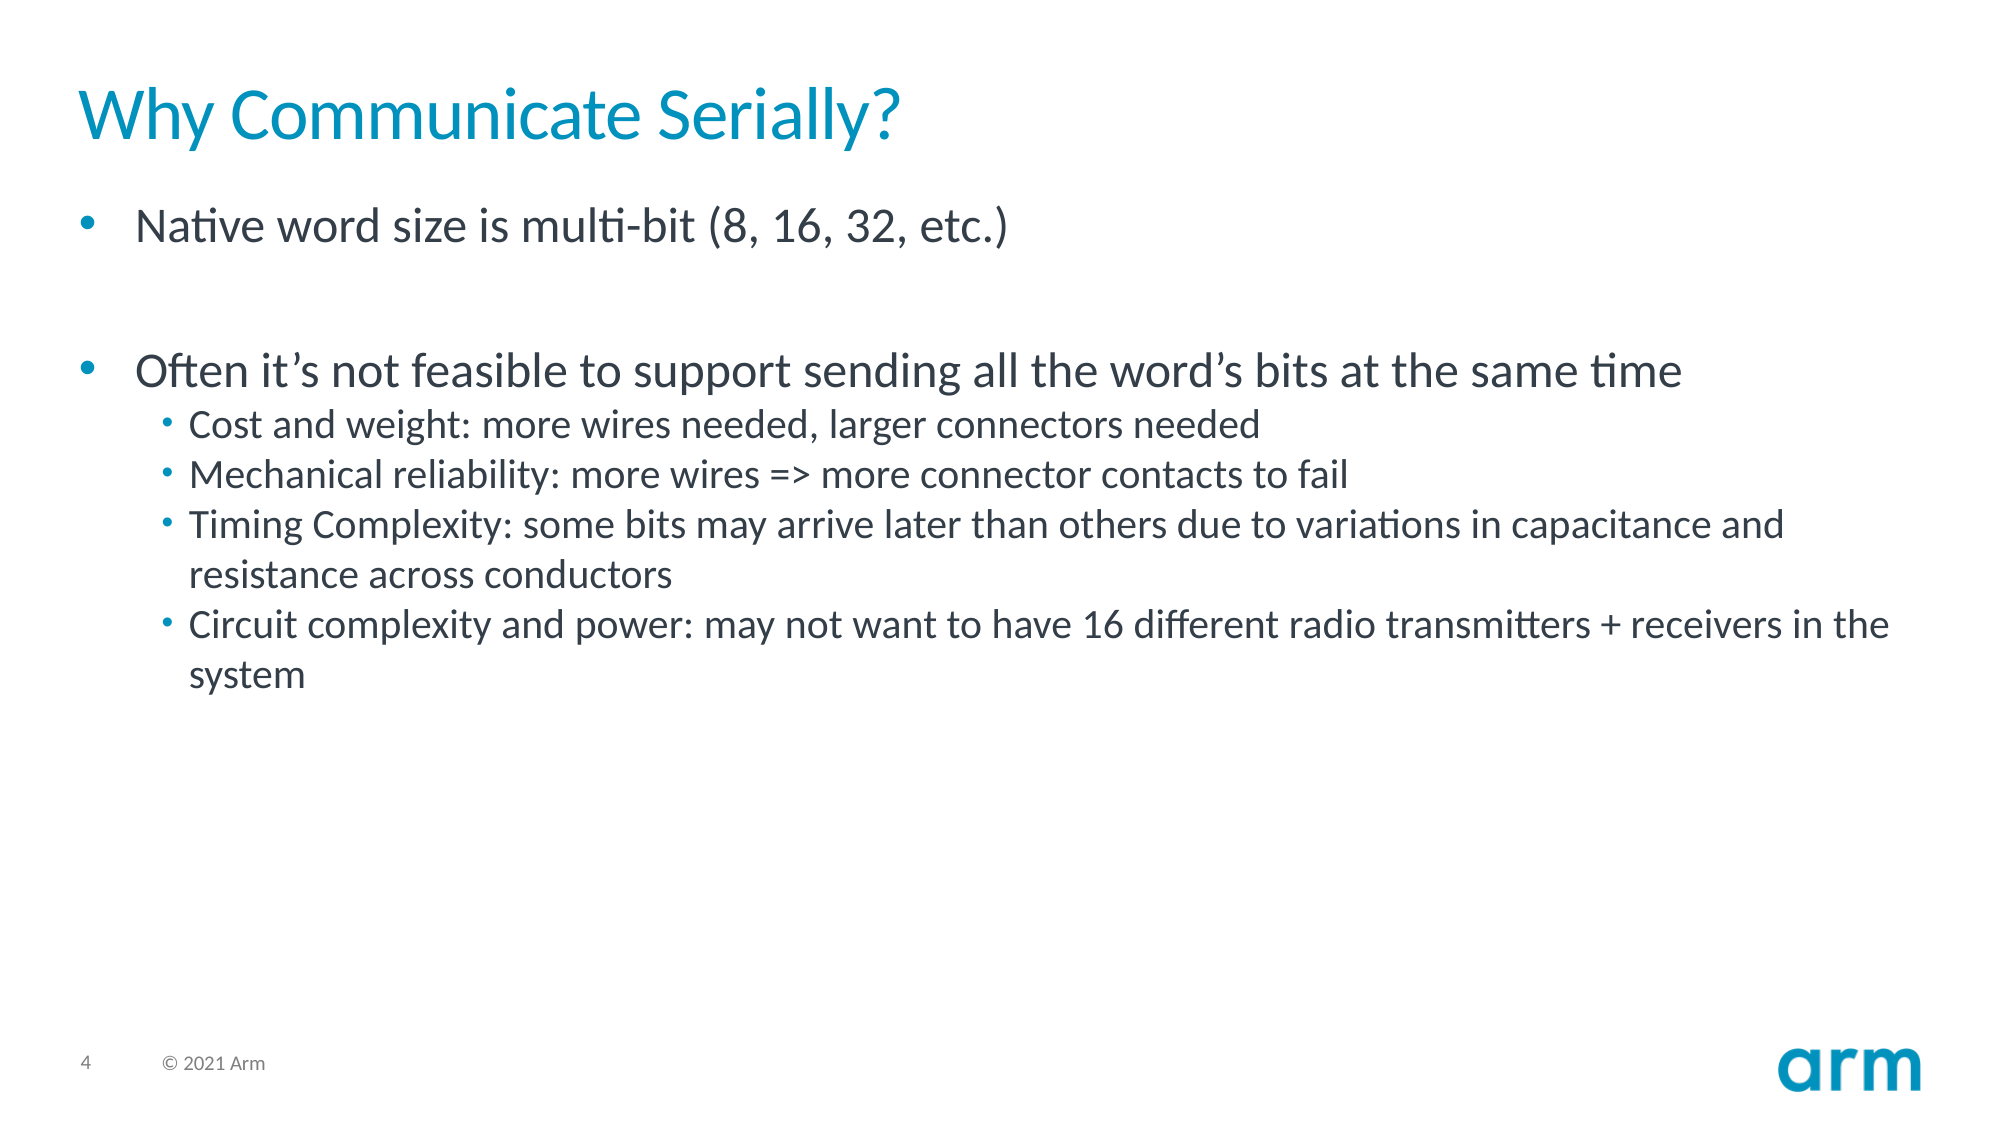

# Why Communicate Serially?
Native word size is multi-bit (8, 16, 32, etc.)

Often it’s not feasible to support sending all the word’s bits at the same time
Cost and weight: more wires needed, larger connectors needed
Mechanical reliability: more wires => more connector contacts to fail
Timing Complexity: some bits may arrive later than others due to variations in capacitance and resistance across conductors
Circuit complexity and power: may not want to have 16 different radio transmitters + receivers in the system